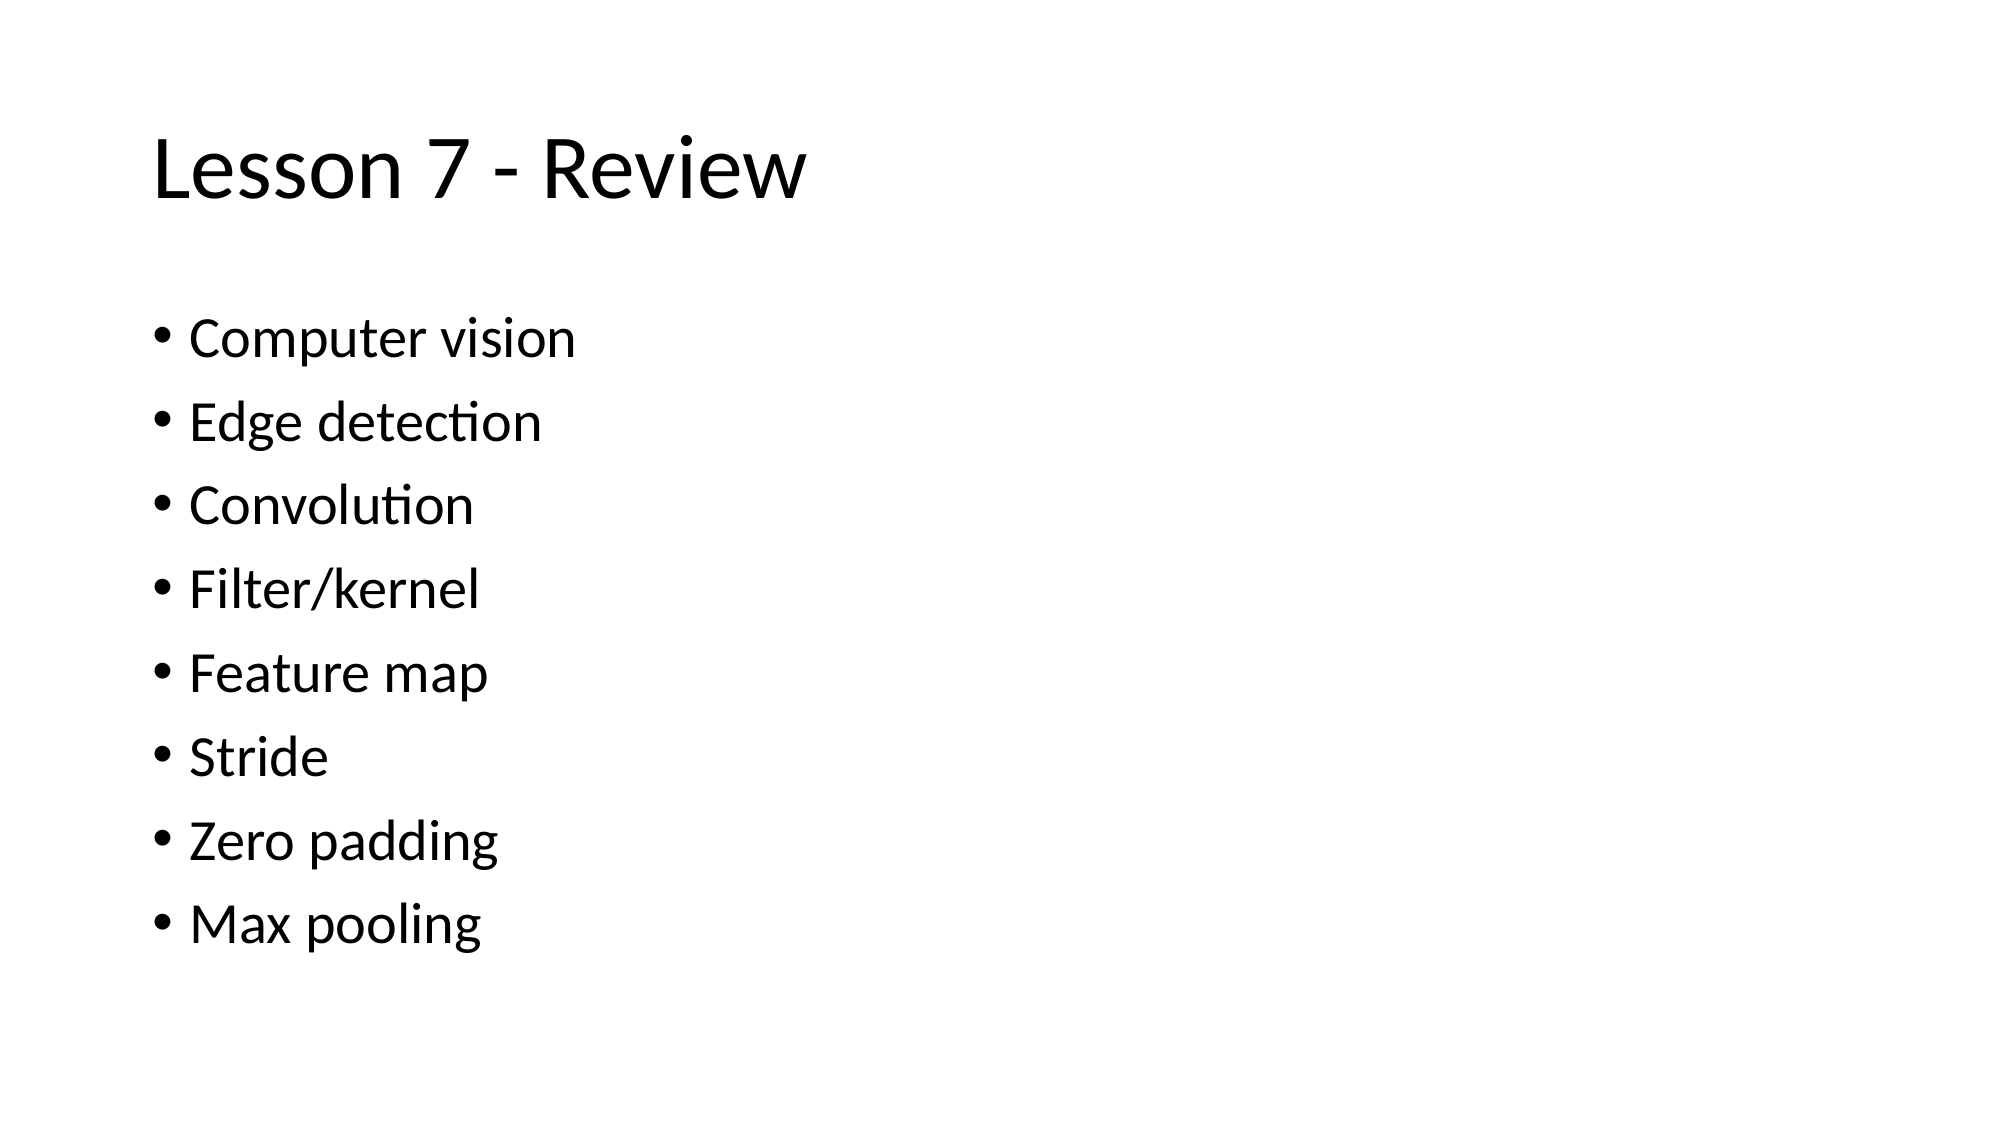

# Lesson 7 - Review
Computer vision
Edge detection
Convolution
Filter/kernel
Feature map
Stride
Zero padding
Max pooling